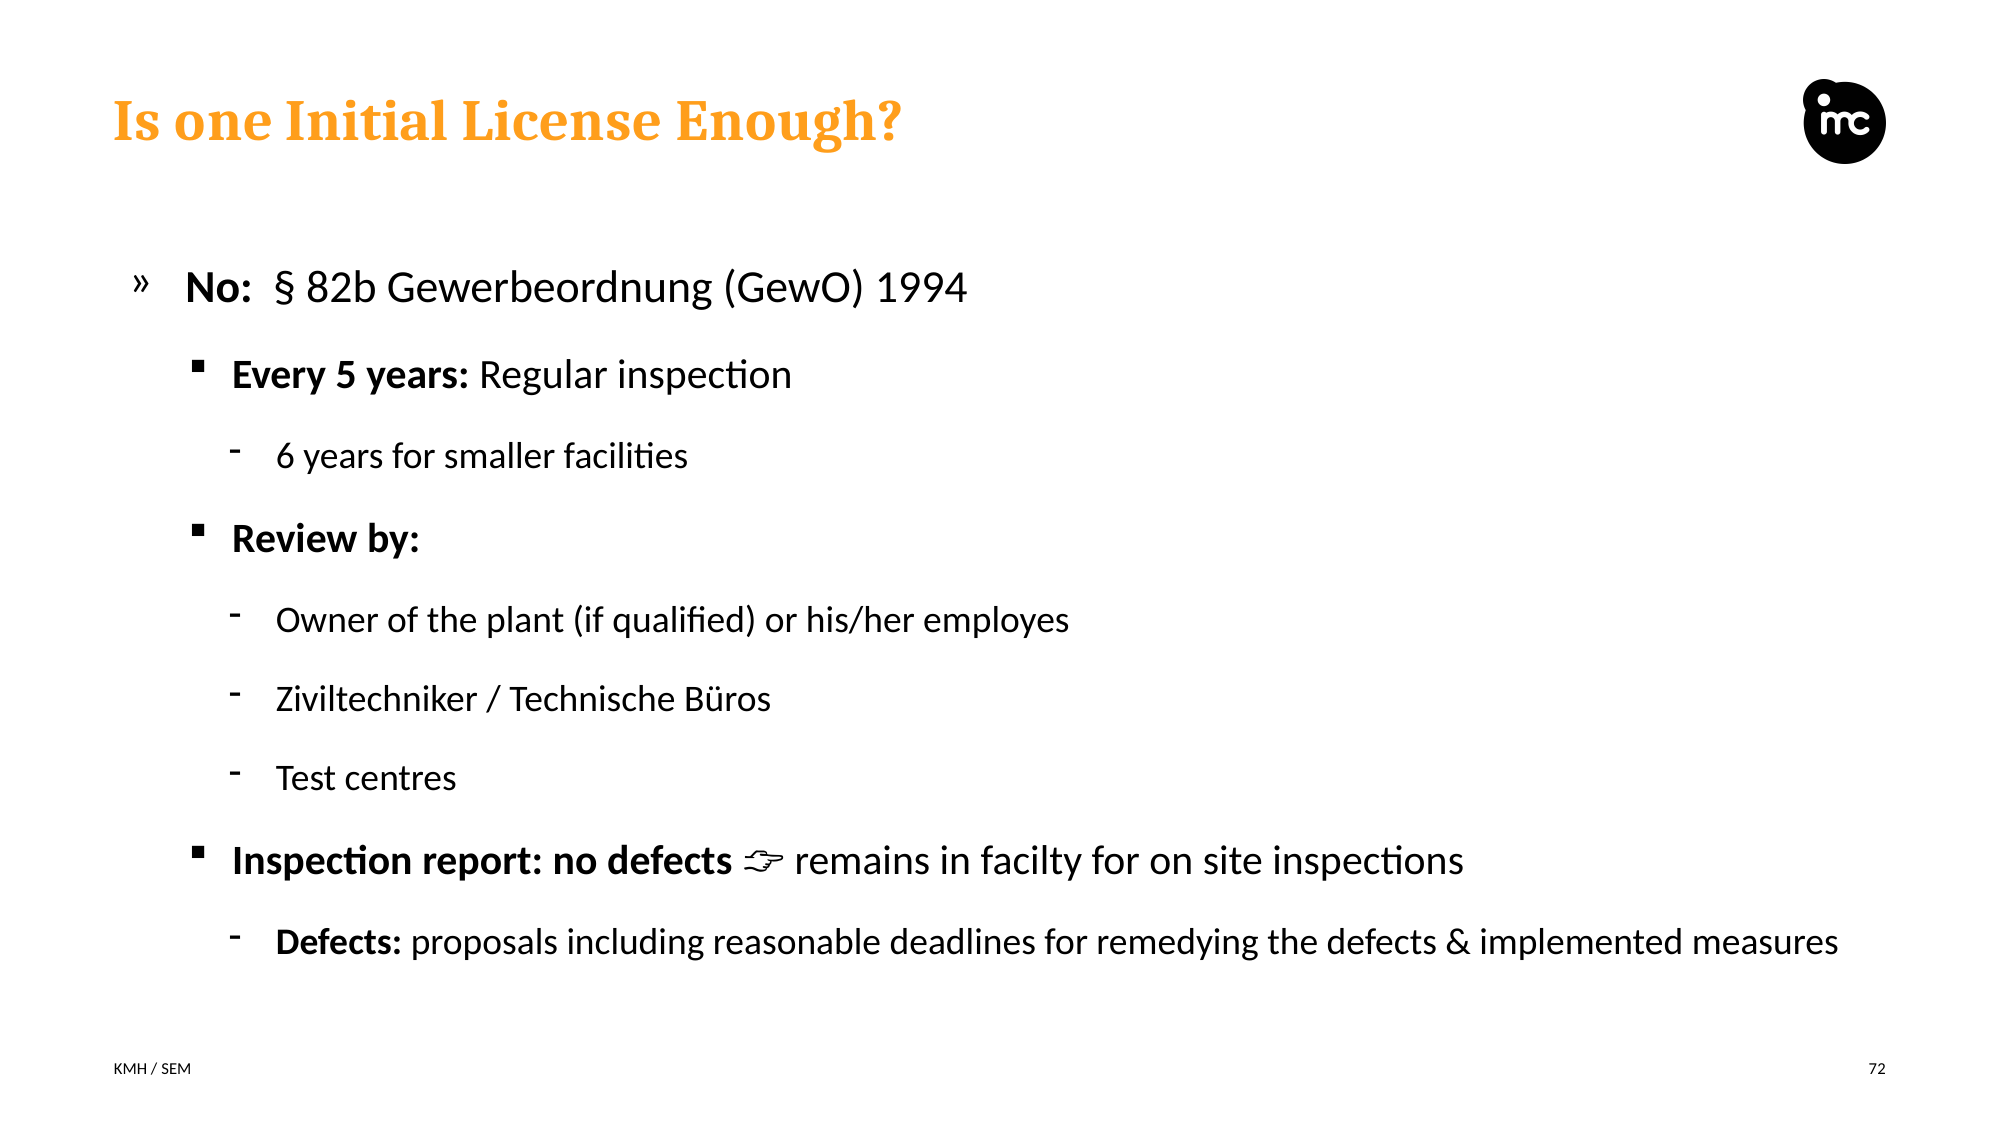

# Is one Initial License Enough?
No:  § 82b Gewerbeordnung (GewO) 1994
Every 5 years: Regular inspection
6 years for smaller facilities
Review by:
Owner of the plant (if qualified) or his/her employes
Ziviltechniker / Technische Büros
Test centres
Inspection report: no defects 👉 remains in facilty for on site inspections
Defects: proposals including reasonable deadlines for remedying the defects & implemented measures
KMH / SEM

72